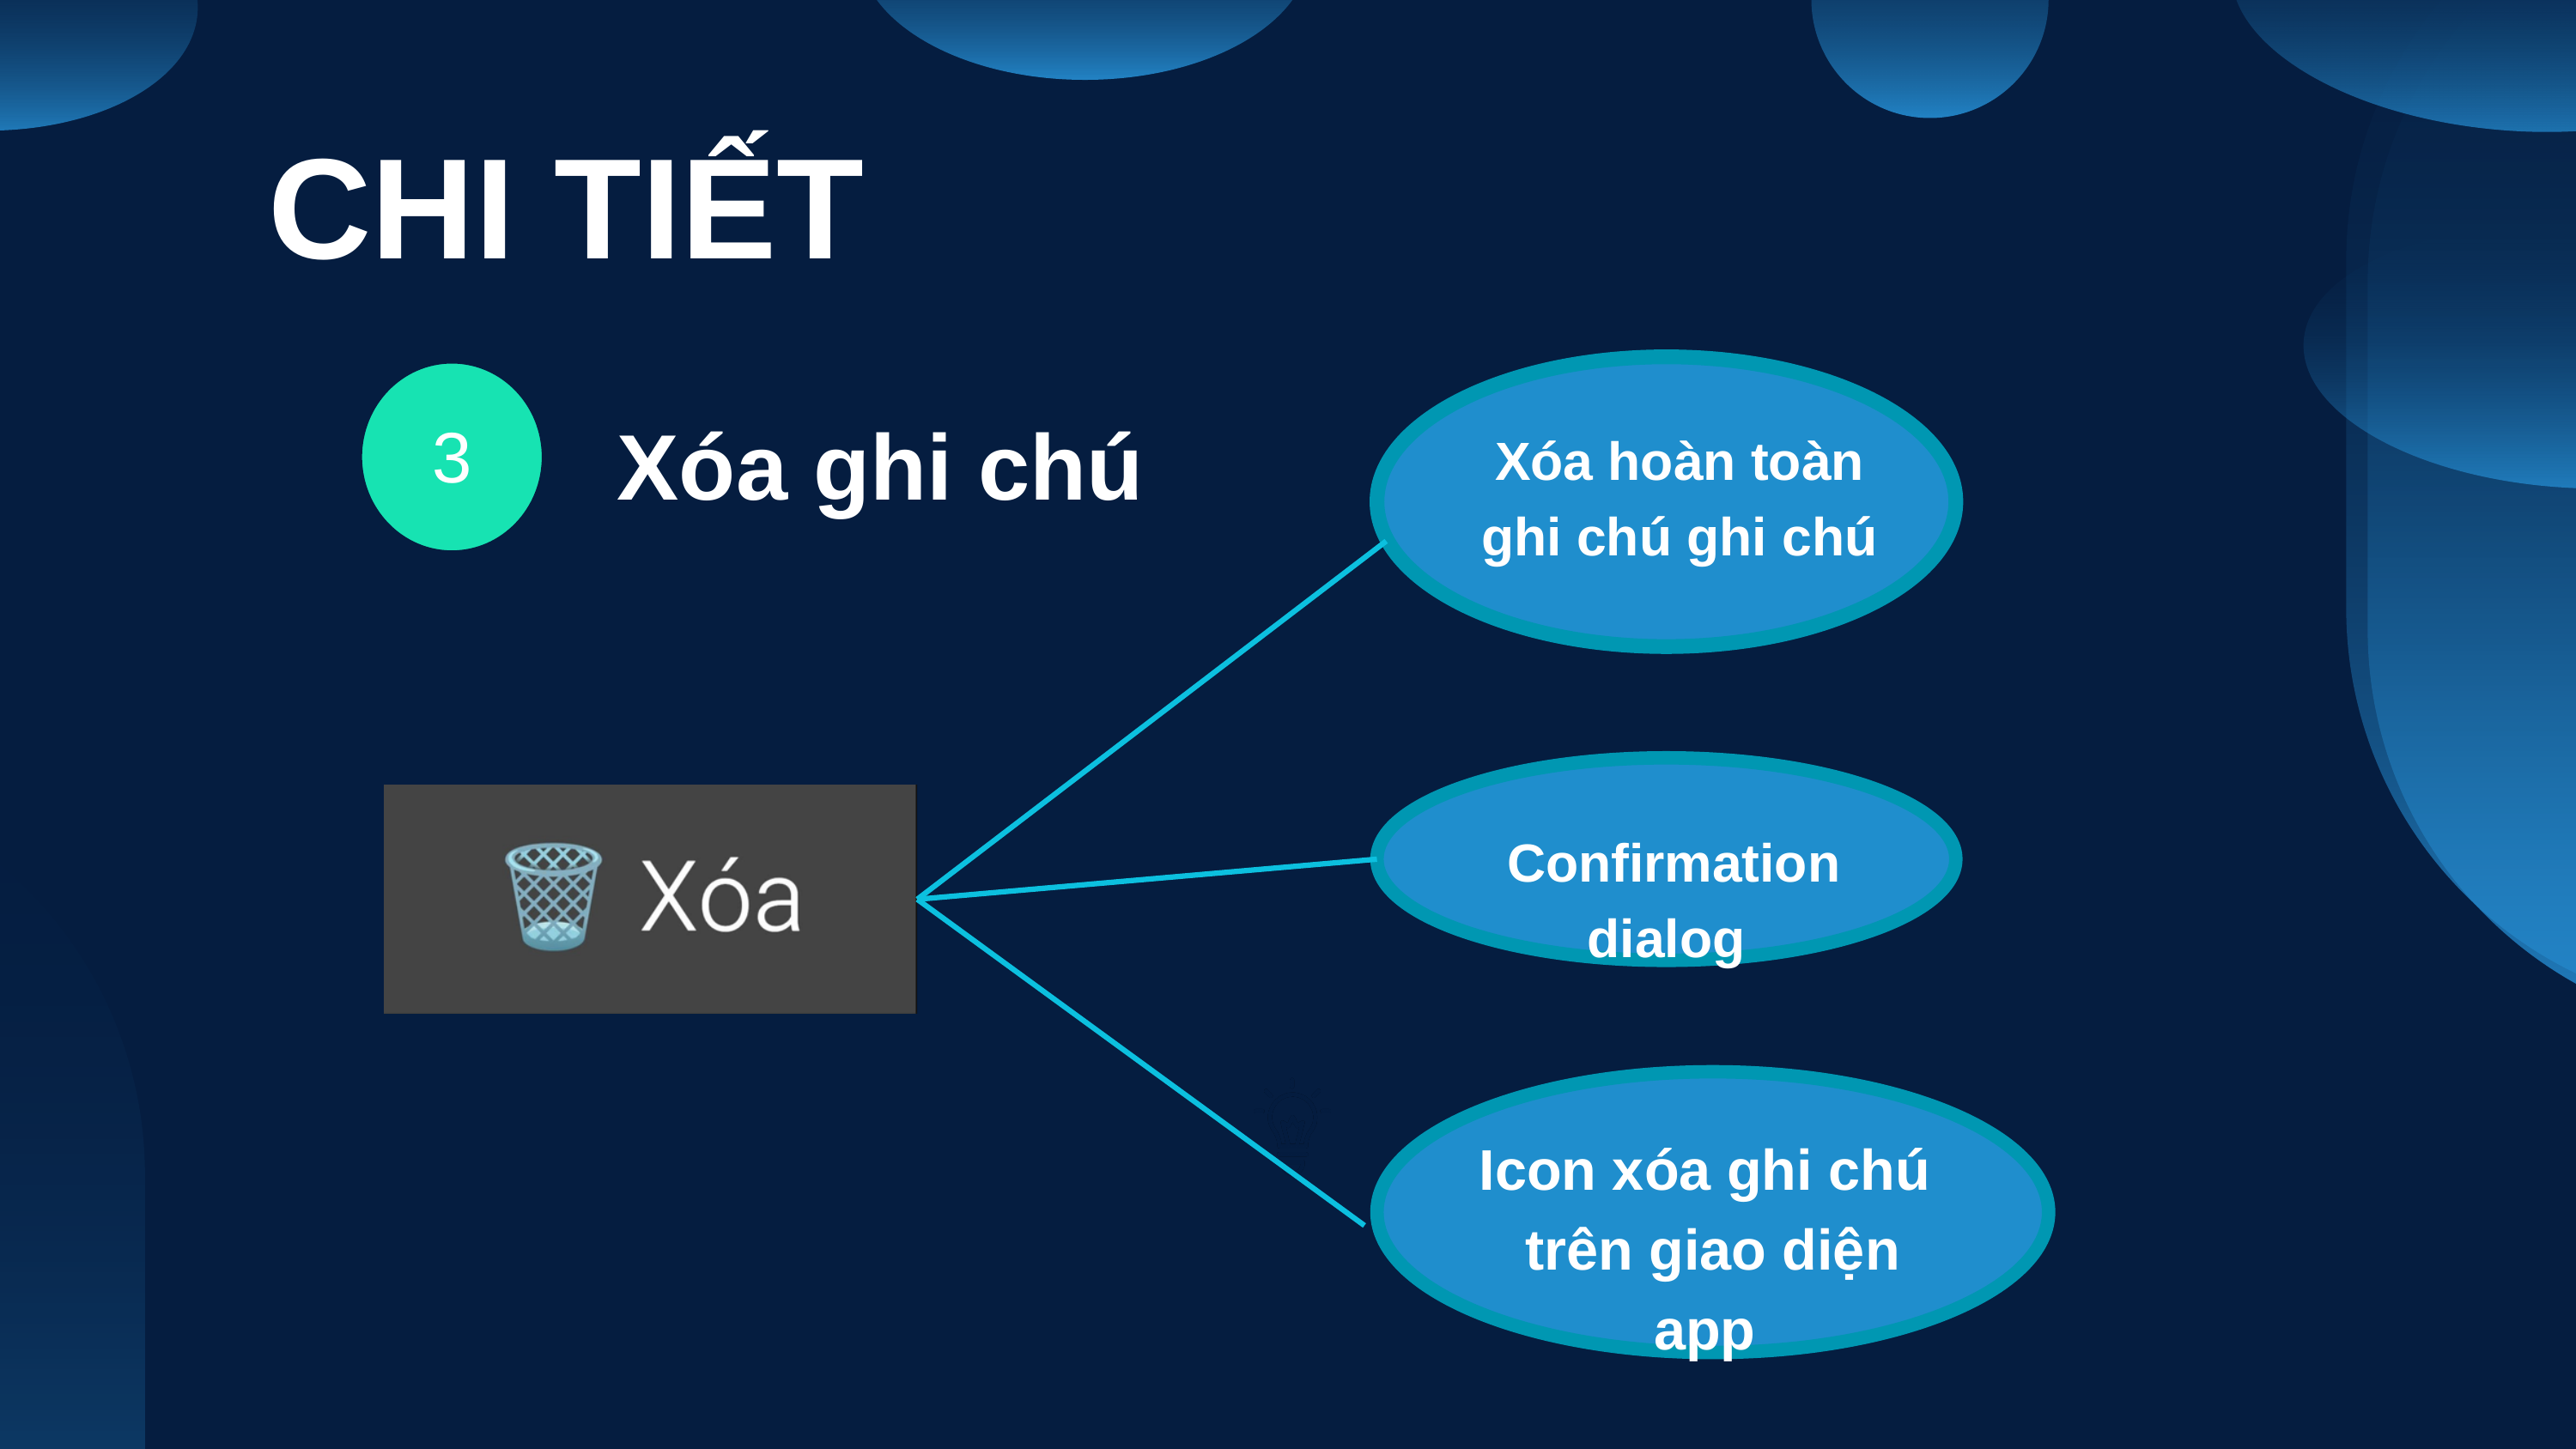

CHI TIẾT

3
Xóa ghi chú

Xóa hoàn toàn ghi chú ghi chú

 Confirmation dialog

Icon xóa ghi chú  trên giao diện app